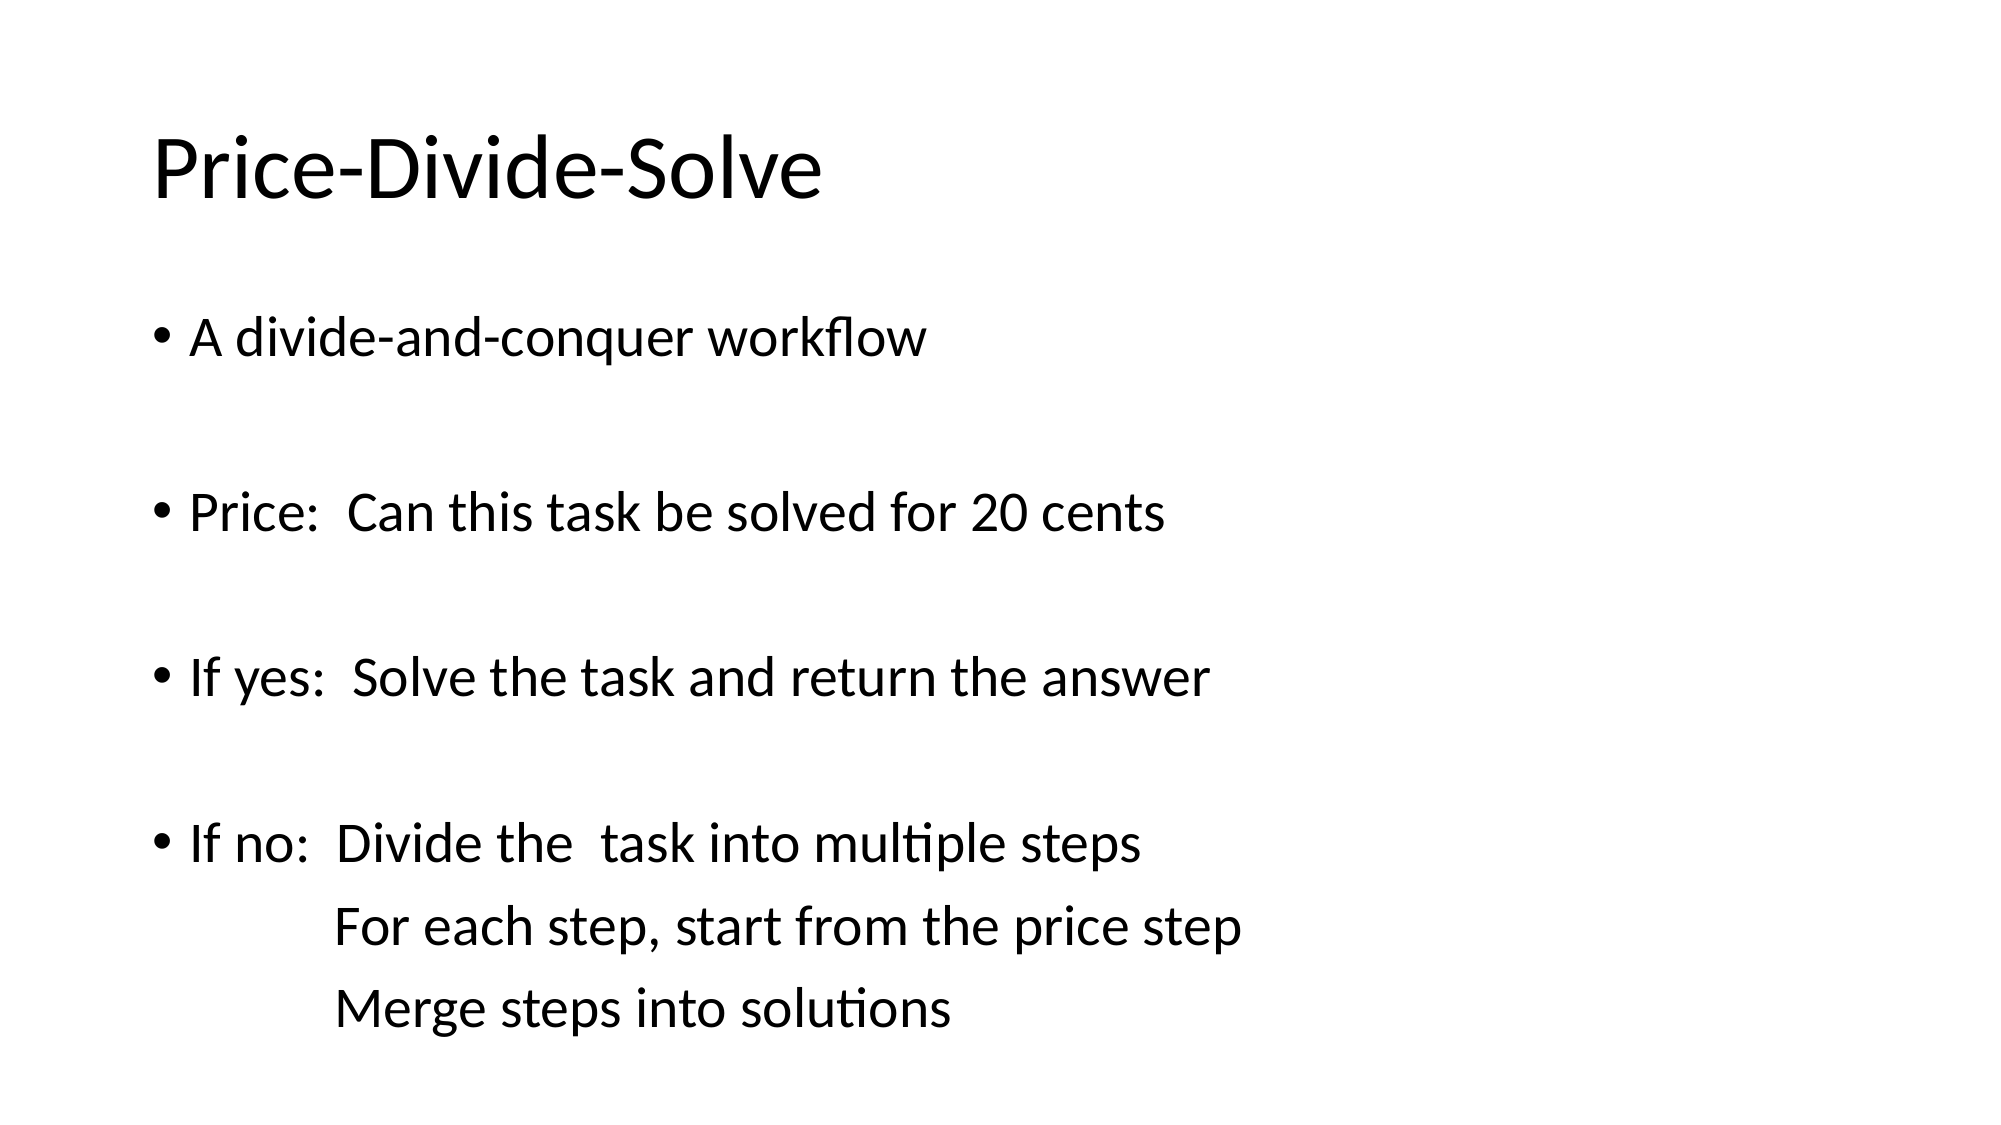

# Price-Divide-Solve
A divide-and-conquer workflow

Price:  Can this task be solved for 20 cents

If yes:  Solve the task and return the answer

If no:  Divide the  task into multiple steps
              For each step, start from the price step
              Merge steps into solutions